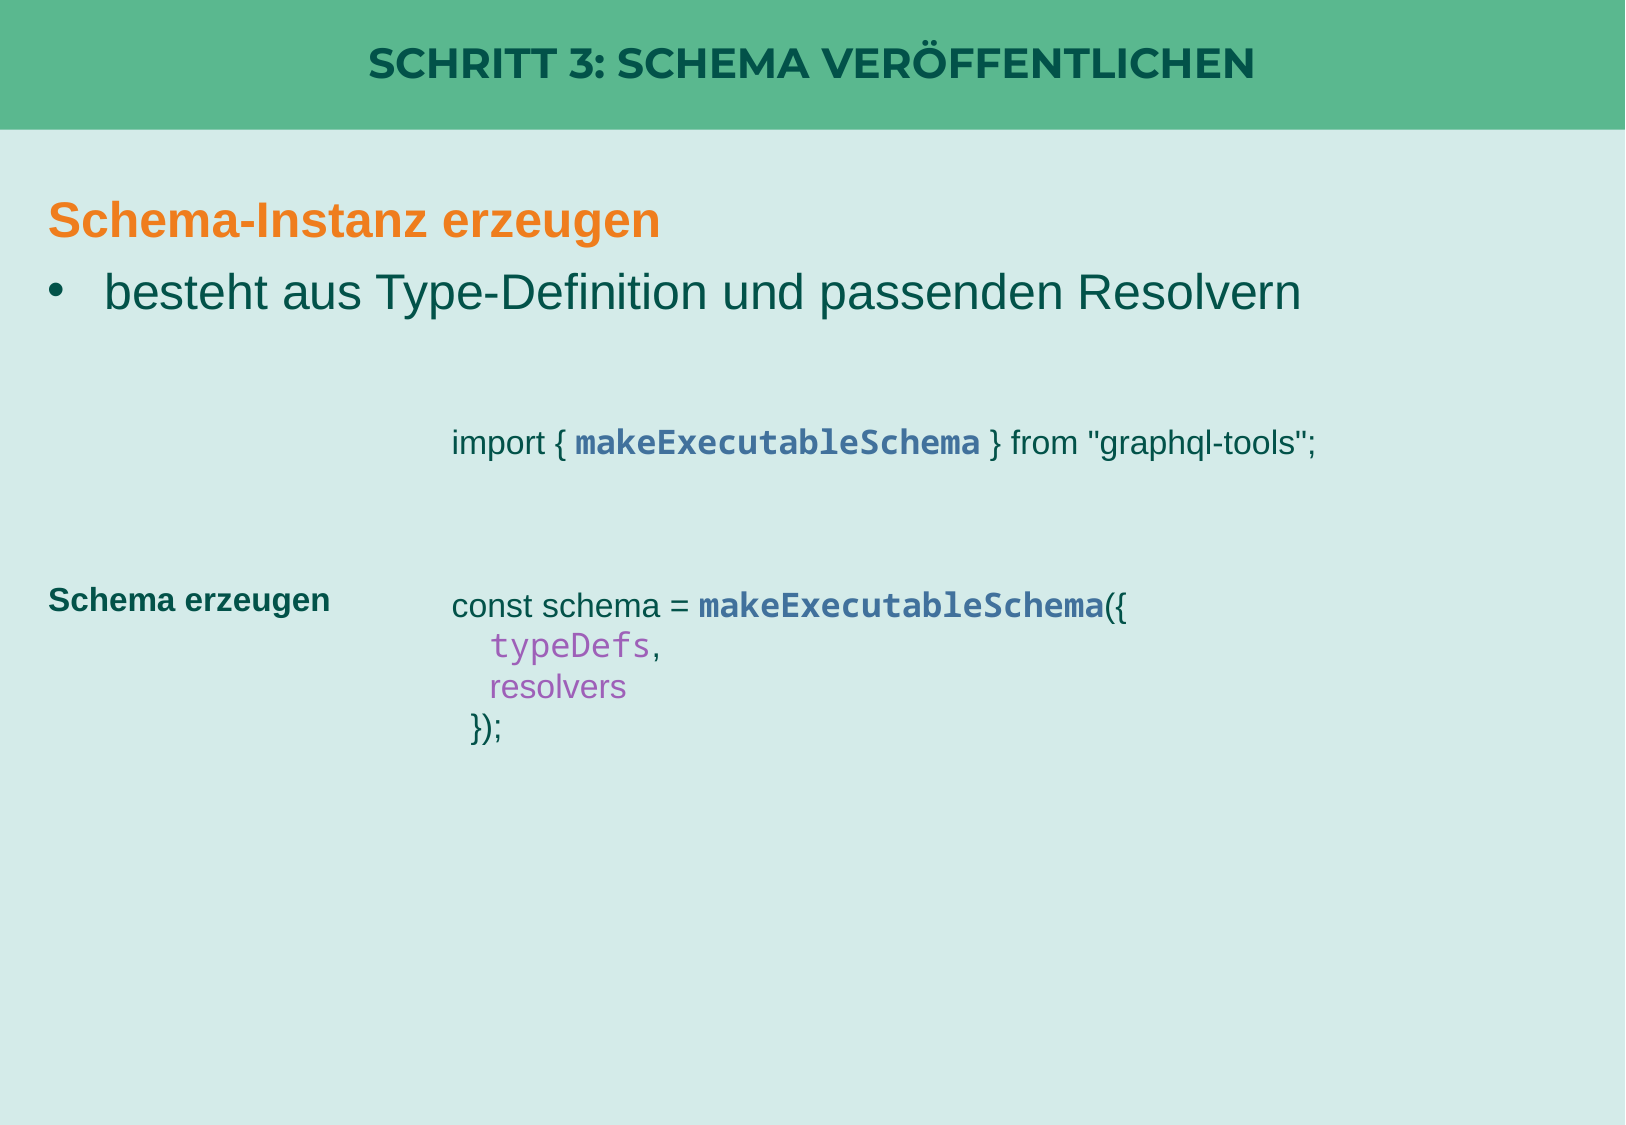

# Schritt 3: Schema Veröffentlichen
Schema-Instanz erzeugen
besteht aus Type-Definition und passenden Resolvern
import { makeExecutableSchema } from "graphql-tools";

const schema = makeExecutableSchema({
    typeDefs,
    resolvers
  });

Schema erzeugen